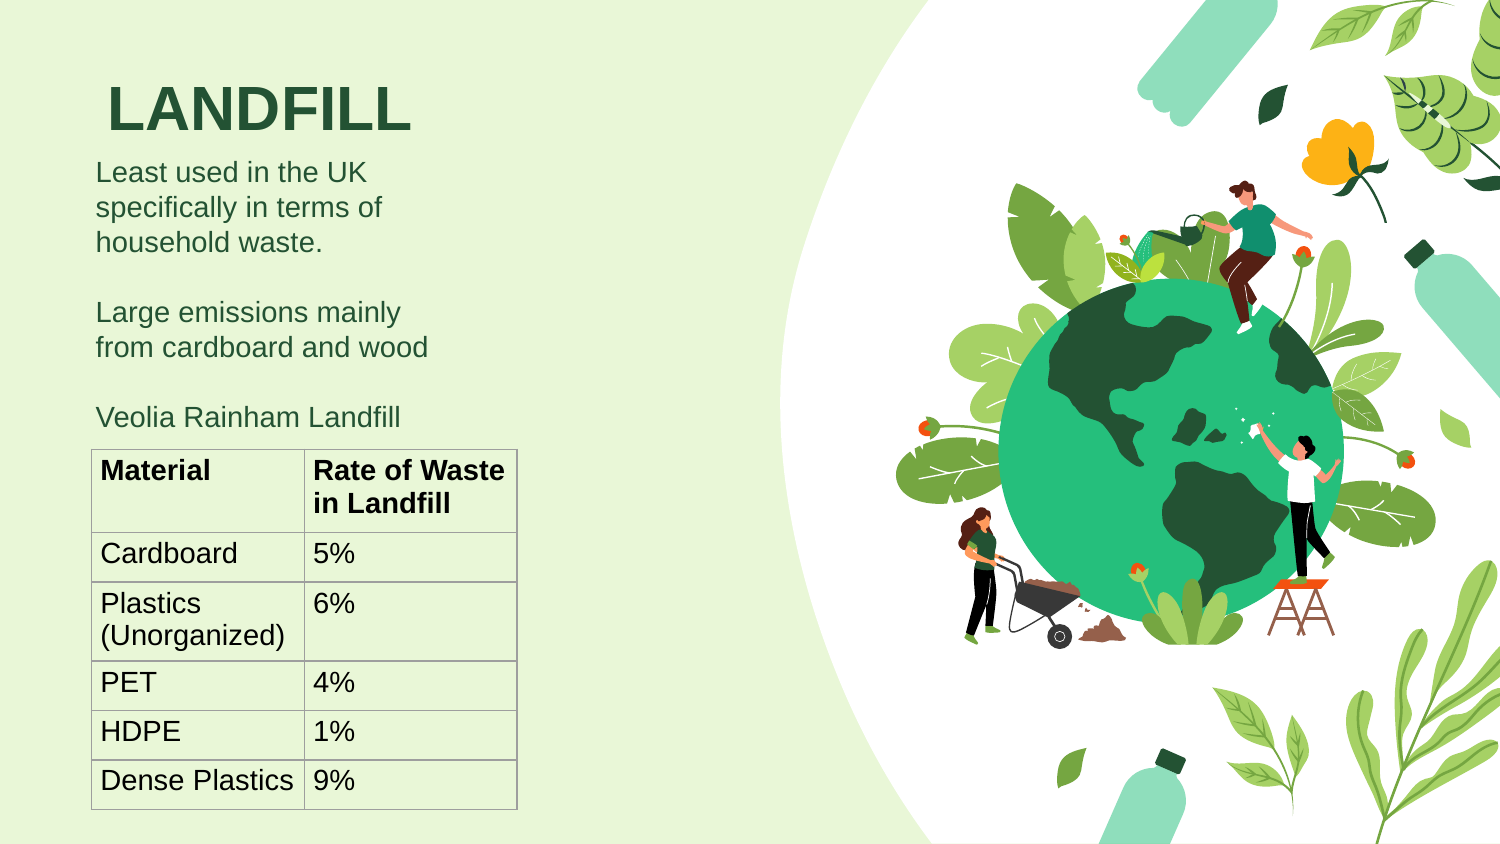

# LANDFILL
Least used in the UK specifically in terms of household waste.

Large emissions mainly from cardboard and wood

Veolia Rainham Landfill

| Material | Rate of Waste in Landfill |
| --- | --- |
| Cardboard | 5% |
| Plastics (Unorganized) | 6% |
| PET | 4% |
| HDPE | 1% |
| Dense Plastics | 9% |